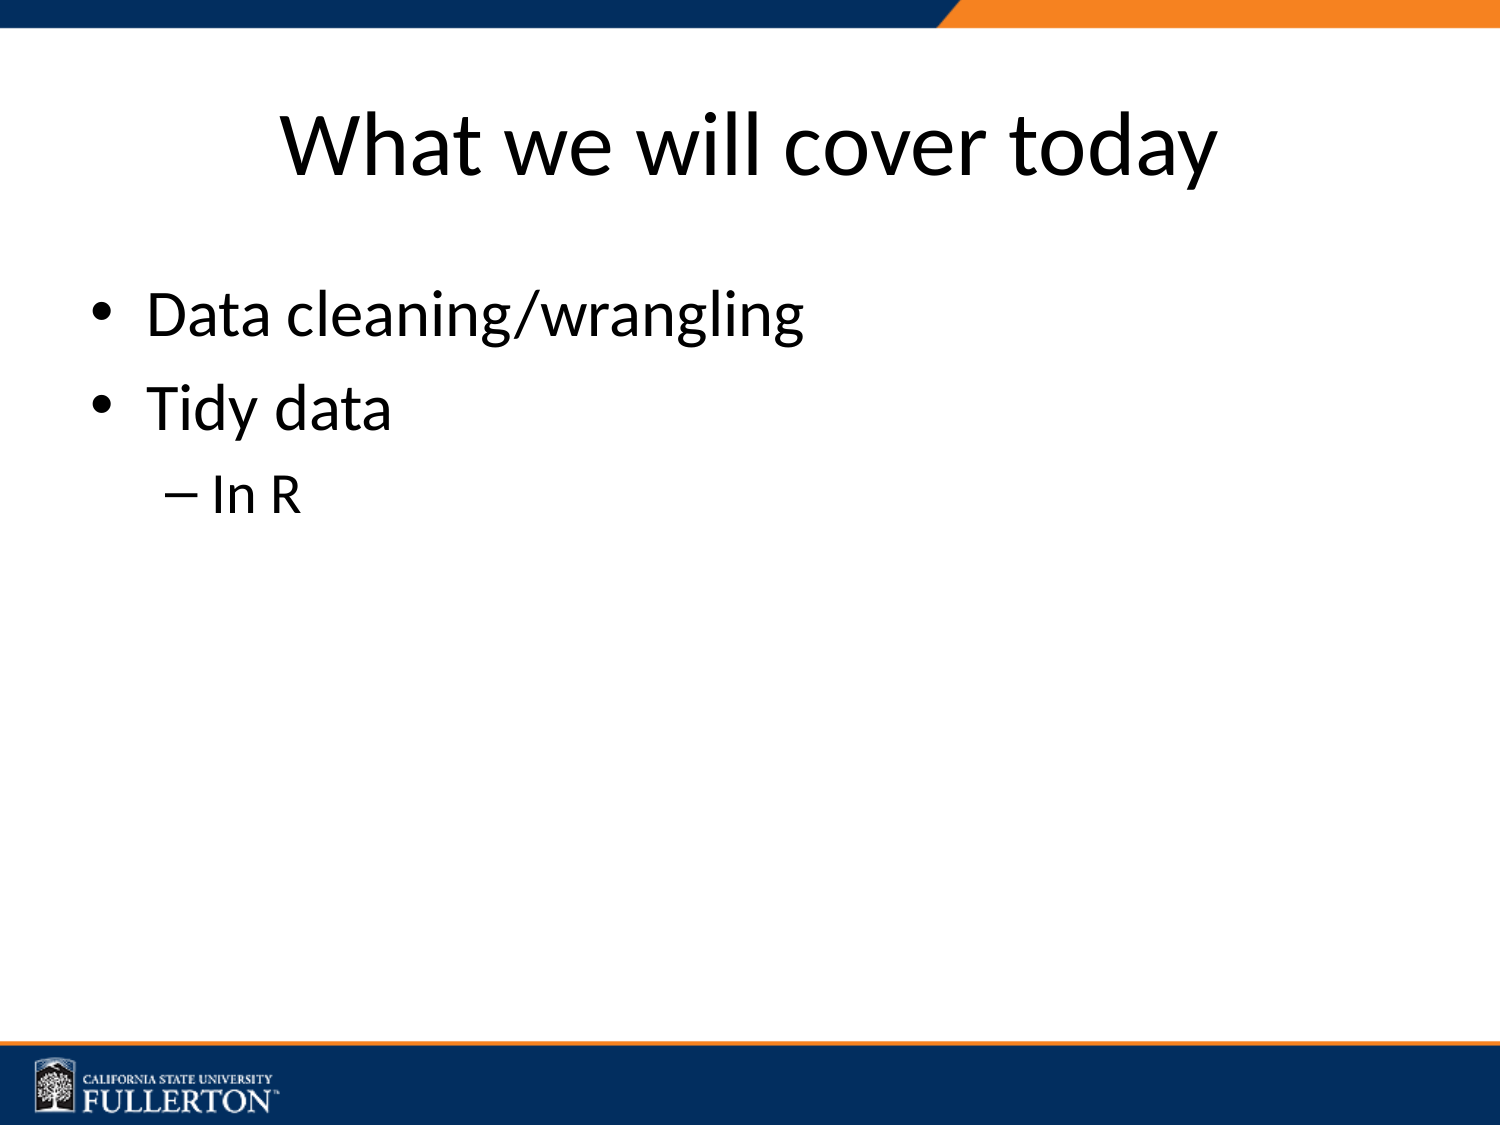

# What we will cover today
Data cleaning/wrangling
Tidy data
In R